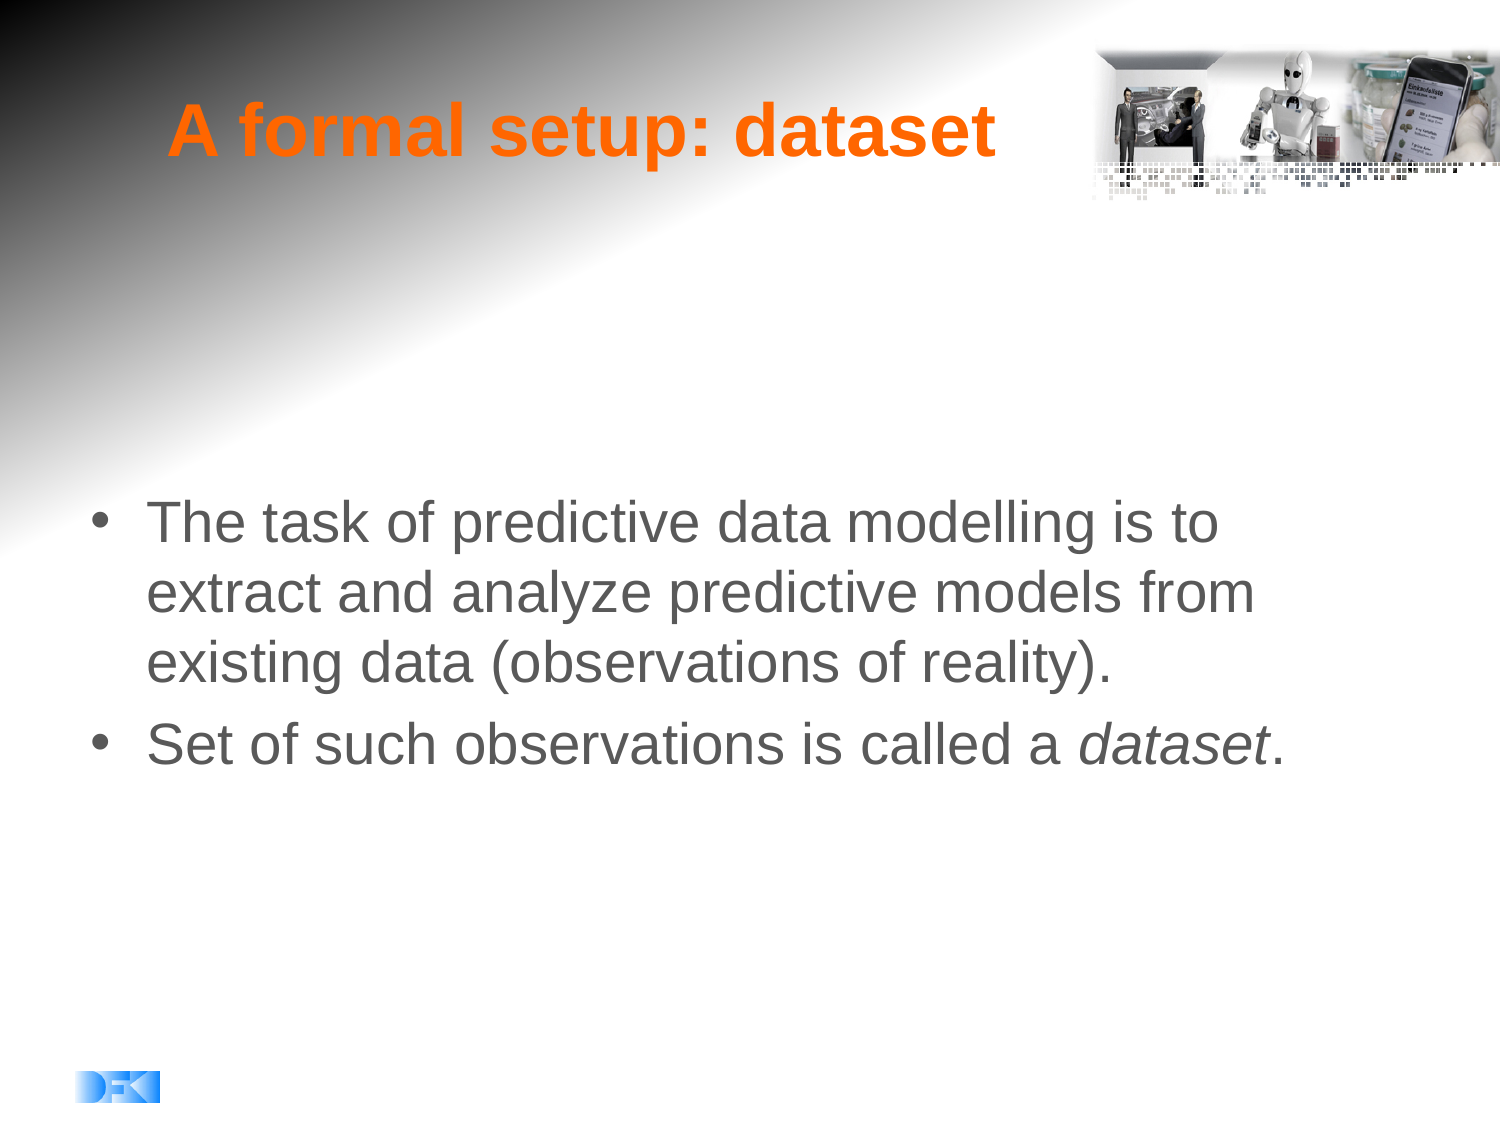

# A formal setup: dataset
The task of predictive data modelling is to extract and analyze predictive models from existing data (observations of reality).
Set of such observations is called a dataset.